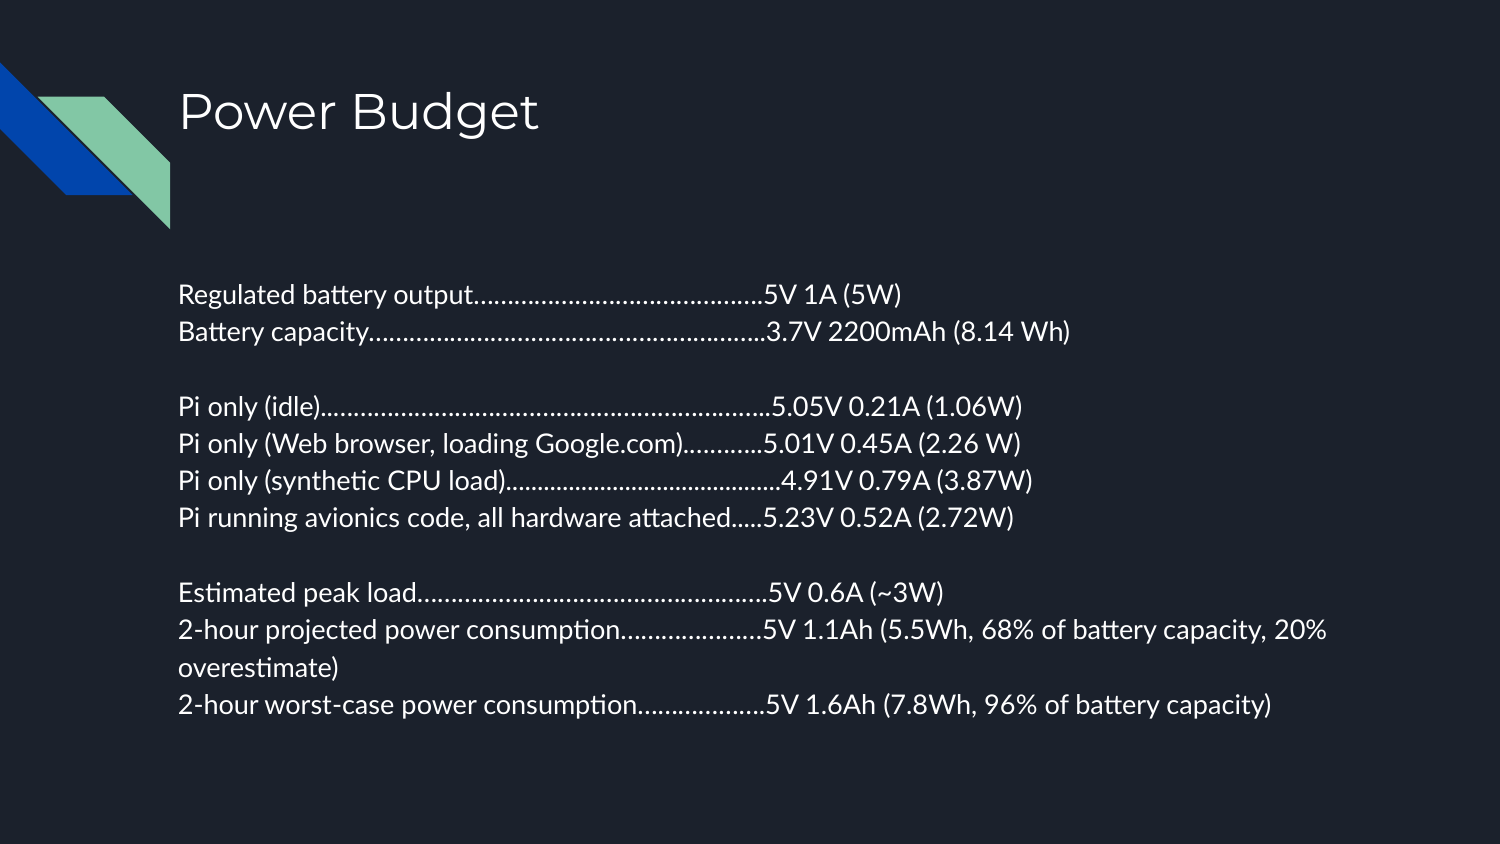

# Power Budget
Regulated battery output…………………………………….5V 1A (5W)
Battery capacity…………………………………………………..3.7V 2200mAh (8.14 Wh)

Pi only (idle)..………………………………………………………..5.05V 0.21A (1.06W)
Pi only (Web browser, loading Google.com).………..5.01V 0.45A (2.26 W)
Pi only (synthetic CPU load)............................................4.91V 0.79A (3.87W)
Pi running avionics code, all hardware attached.....5.23V 0.52A (2.72W)

Estimated peak load…………………………………………….5V 0.6A (~3W)
2-hour projected power consumption…………………5V 1.1Ah (5.5Wh, 68% of battery capacity, 20% overestimate)
2-hour worst-case power consumption……………….5V 1.6Ah (7.8Wh, 96% of battery capacity)